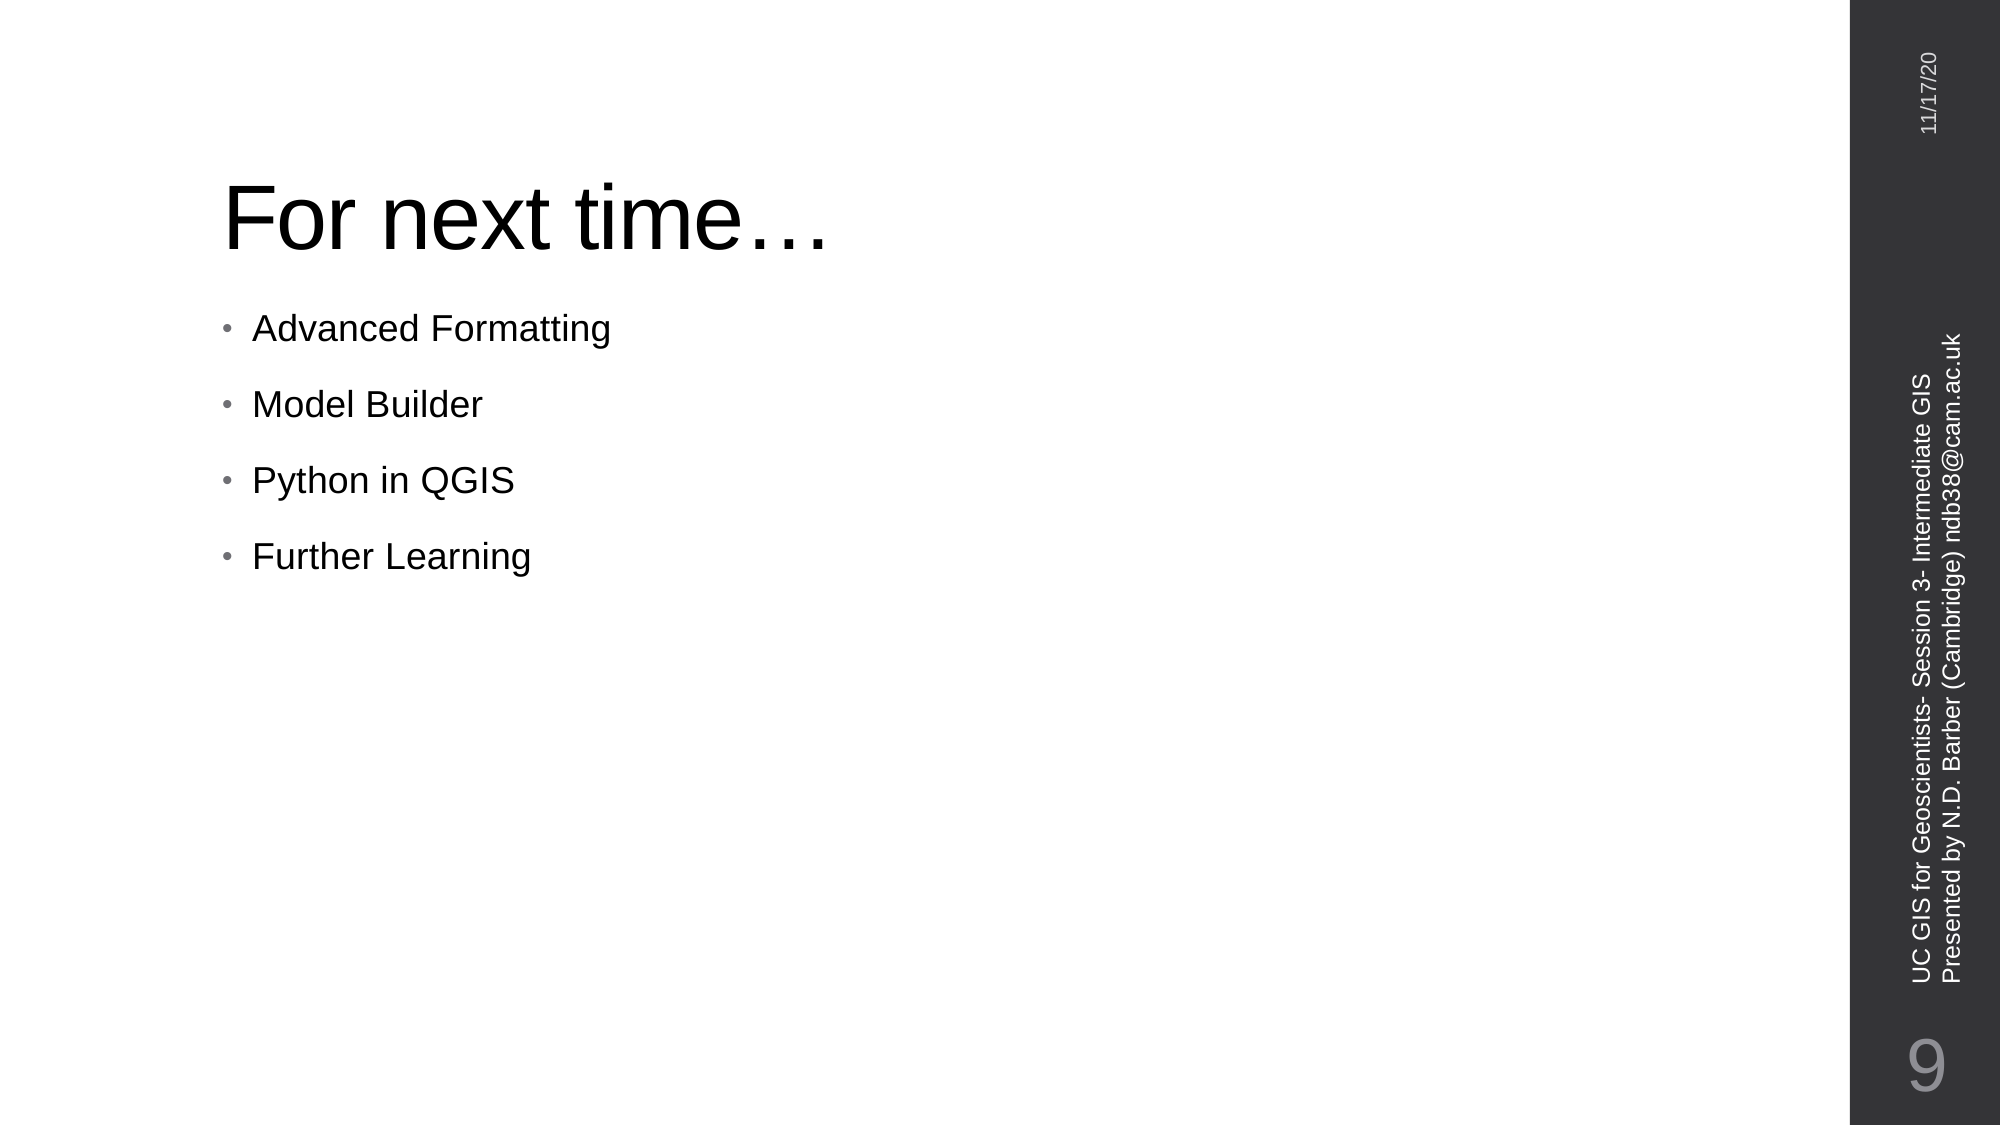

# For next time…
11/17/20
Advanced Formatting
Model Builder
Python in QGIS
Further Learning
UC GIS for Geoscientists- Session 3- Intermediate GIS
Presented by N.D. Barber (Cambridge) ndb38@cam.ac.uk
9